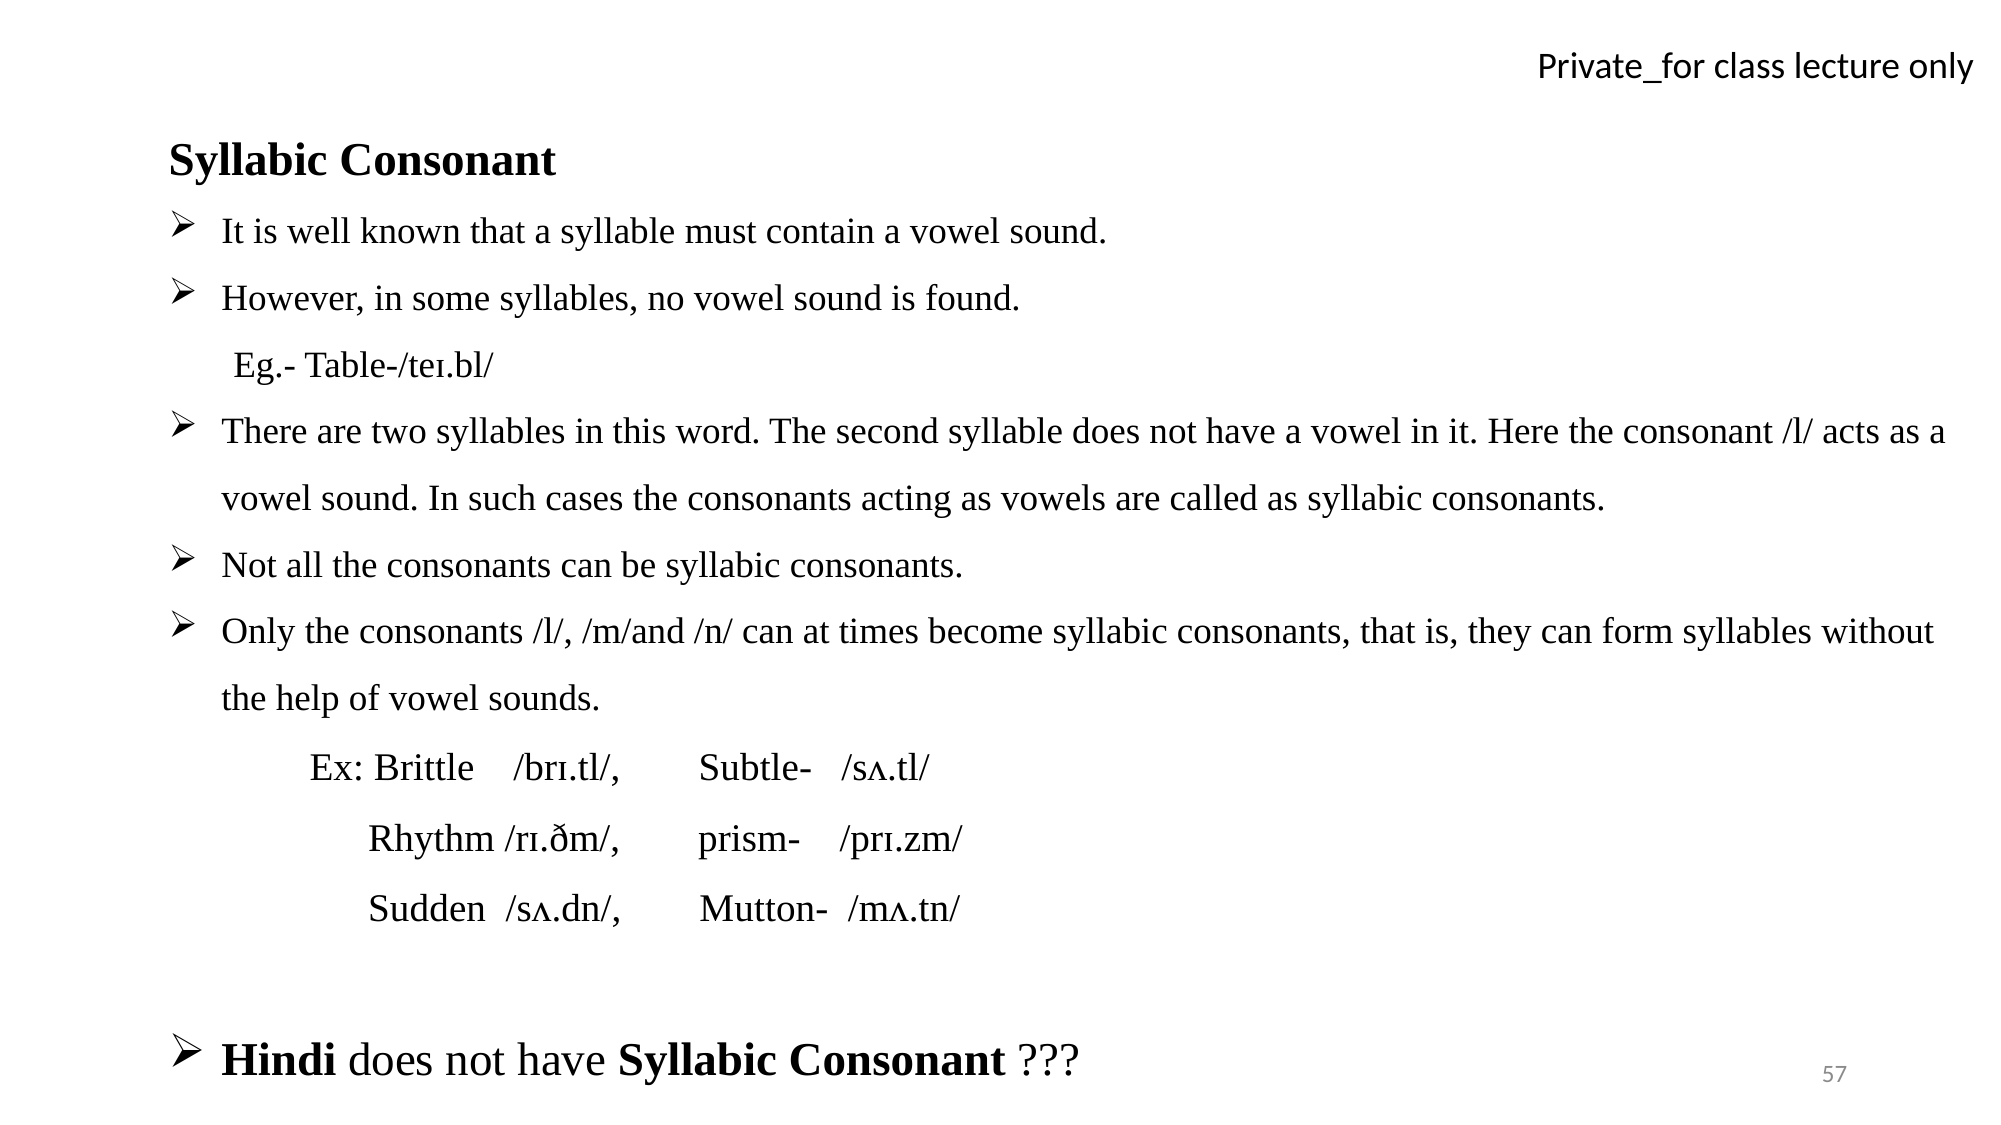

Syllabic Consonant
It is well known that a syllable must contain a vowel sound.
However, in some syllables, no vowel sound is found.
       Eg.- Table-/teɪ.bl/
There are two syllables in this word. The second syllable does not have a vowel in it. Here the consonant /l/ acts as a vowel sound. In such cases the consonants acting as vowels are called as syllabic consonants.
Not all the consonants can be syllabic consonants.
Only the consonants /l/, /m/and /n/ can at times become syllabic consonants, that is, they can form syllables without the help of vowel sounds.
Ex: Brittle    /brɪ.tl/,        Subtle-   /sʌ.tl/
      Rhythm /rɪ.ðm/,        prism-    /prɪ.zm/
      Sudden  /sʌ.dn/,        Mutton-  /mʌ.tn/

Hindi does not have Syllabic Consonant ???

57